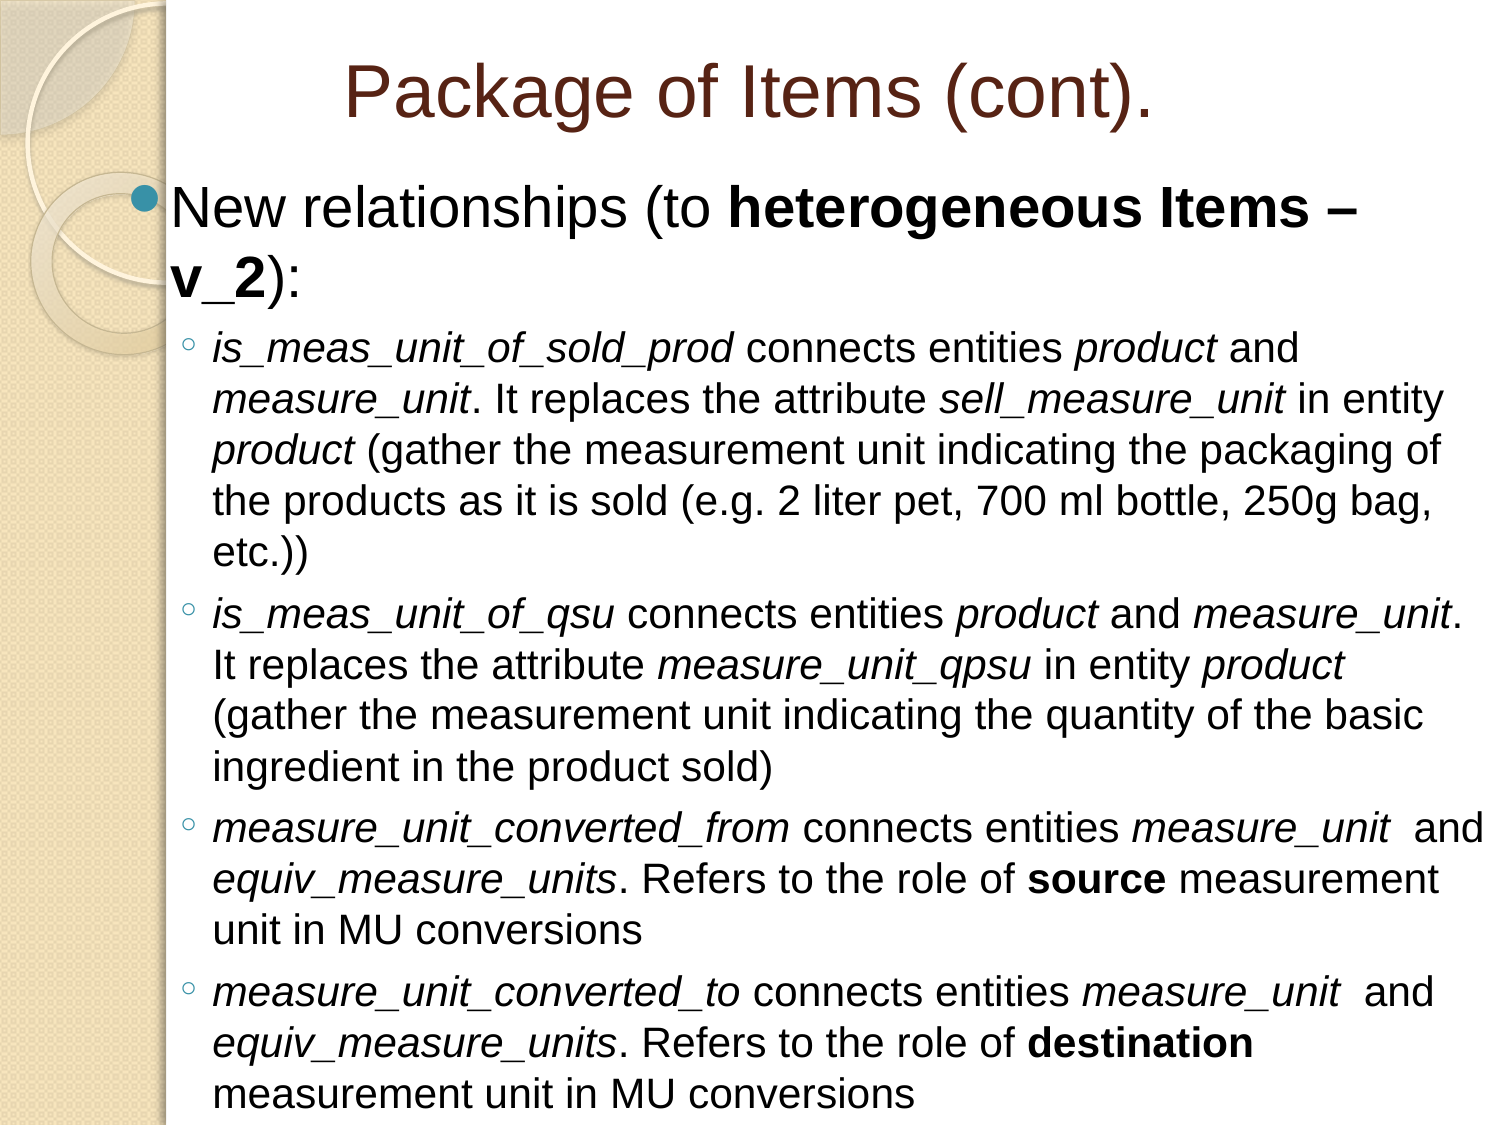

# Package of Items (cont).
New relationships (to heterogeneous Items – v_2):
is_meas_unit_of_sold_prod connects entities product and measure_unit. It replaces the attribute sell_measure_unit in entity product (gather the measurement unit indicating the packaging of the products as it is sold (e.g. 2 liter pet, 700 ml bottle, 250g bag, etc.))
is_meas_unit_of_qsu connects entities product and measure_unit. It replaces the attribute measure_unit_qpsu in entity product (gather the measurement unit indicating the quantity of the basic ingredient in the product sold)
measure_unit_converted_from connects entities measure_unit  and equiv_measure_units. Refers to the role of source measurement unit in MU conversions
measure_unit_converted_to connects entities measure_unit  and equiv_measure_units. Refers to the role of destination measurement unit in MU conversions